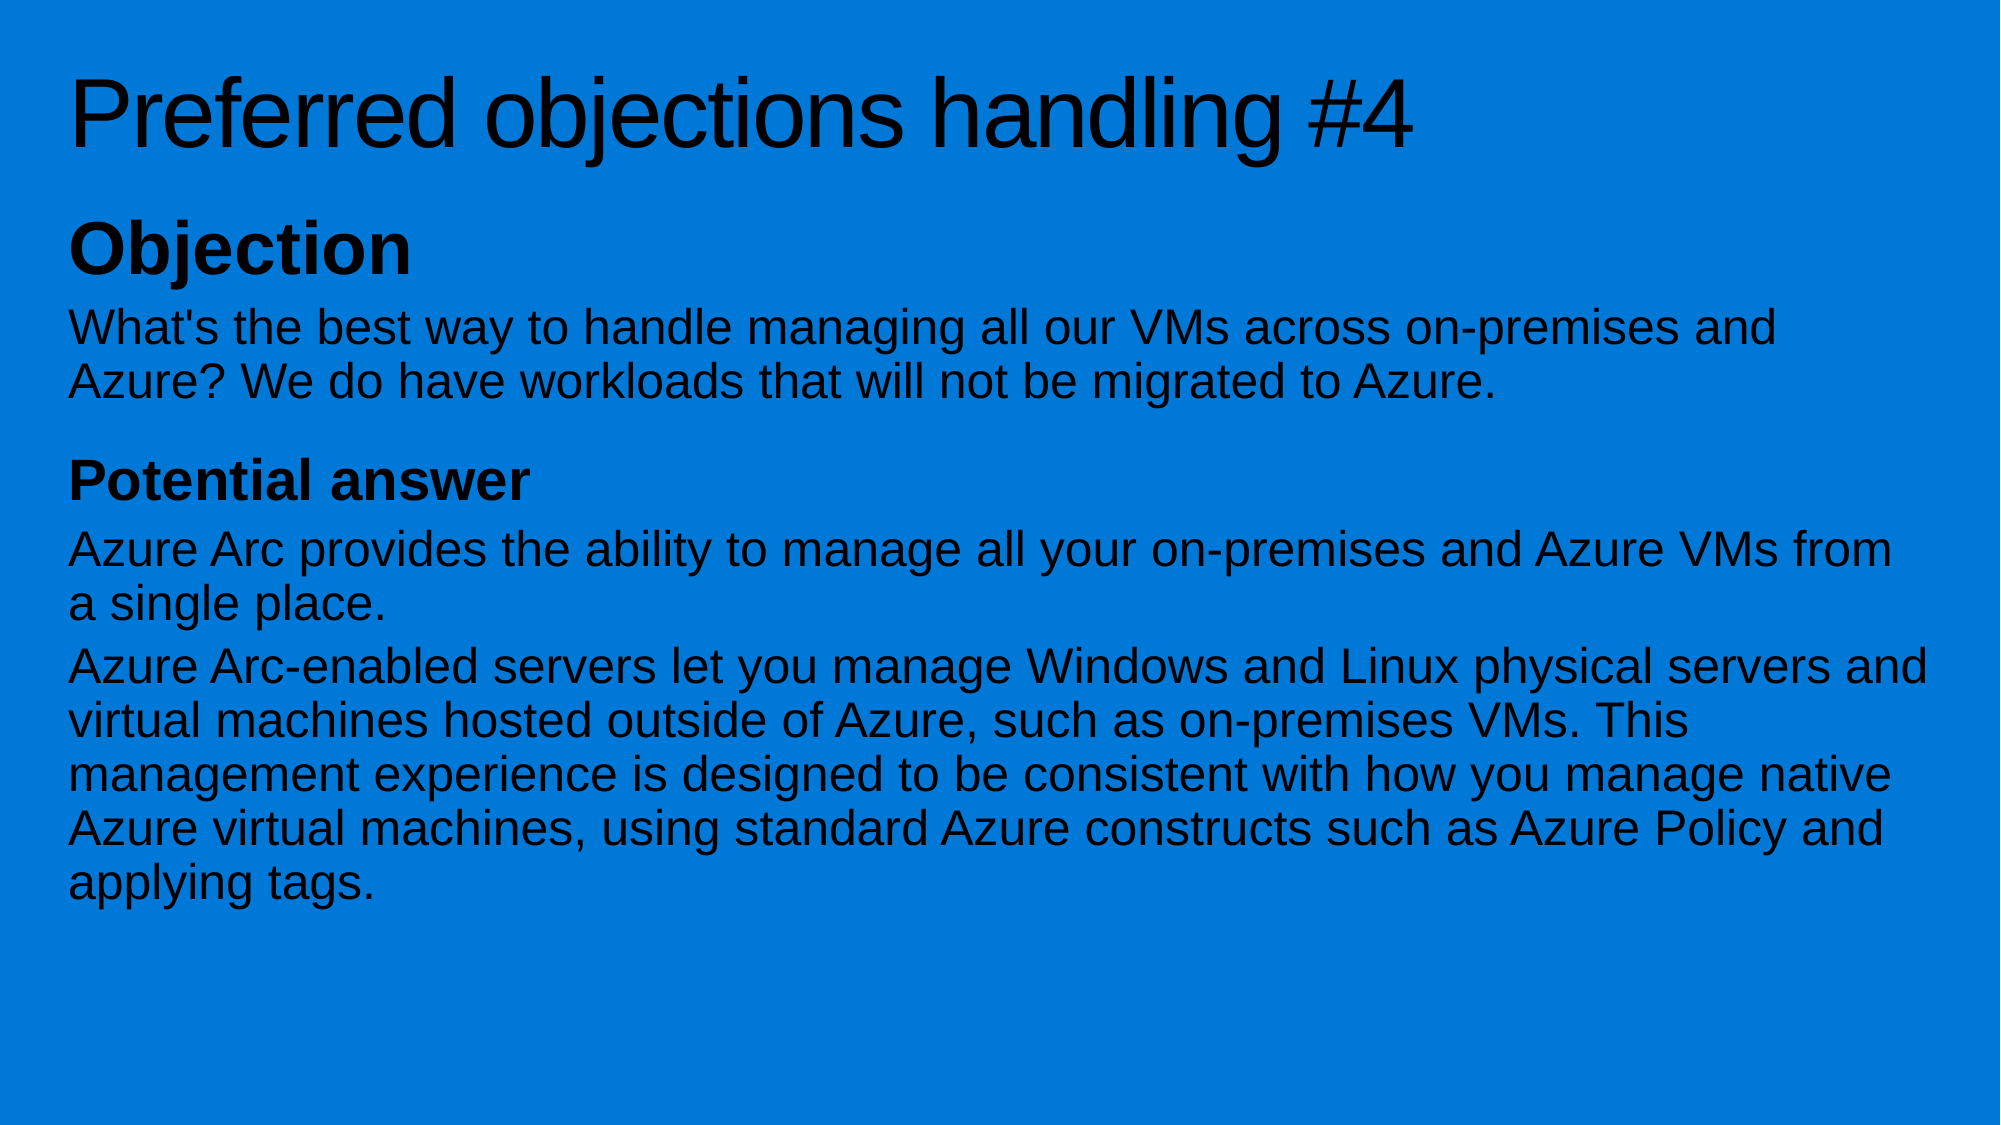

# Preferred objections handling #4
Objection
What's the best way to handle managing all our VMs across on-premises and Azure? We do have workloads that will not be migrated to Azure.

Potential answer
Azure Arc provides the ability to manage all your on-premises and Azure VMs from a single place.
Azure Arc-enabled servers let you manage Windows and Linux physical servers and virtual machines hosted outside of Azure, such as on-premises VMs. This management experience is designed to be consistent with how you manage native Azure virtual machines, using standard Azure constructs such as Azure Policy and applying tags.